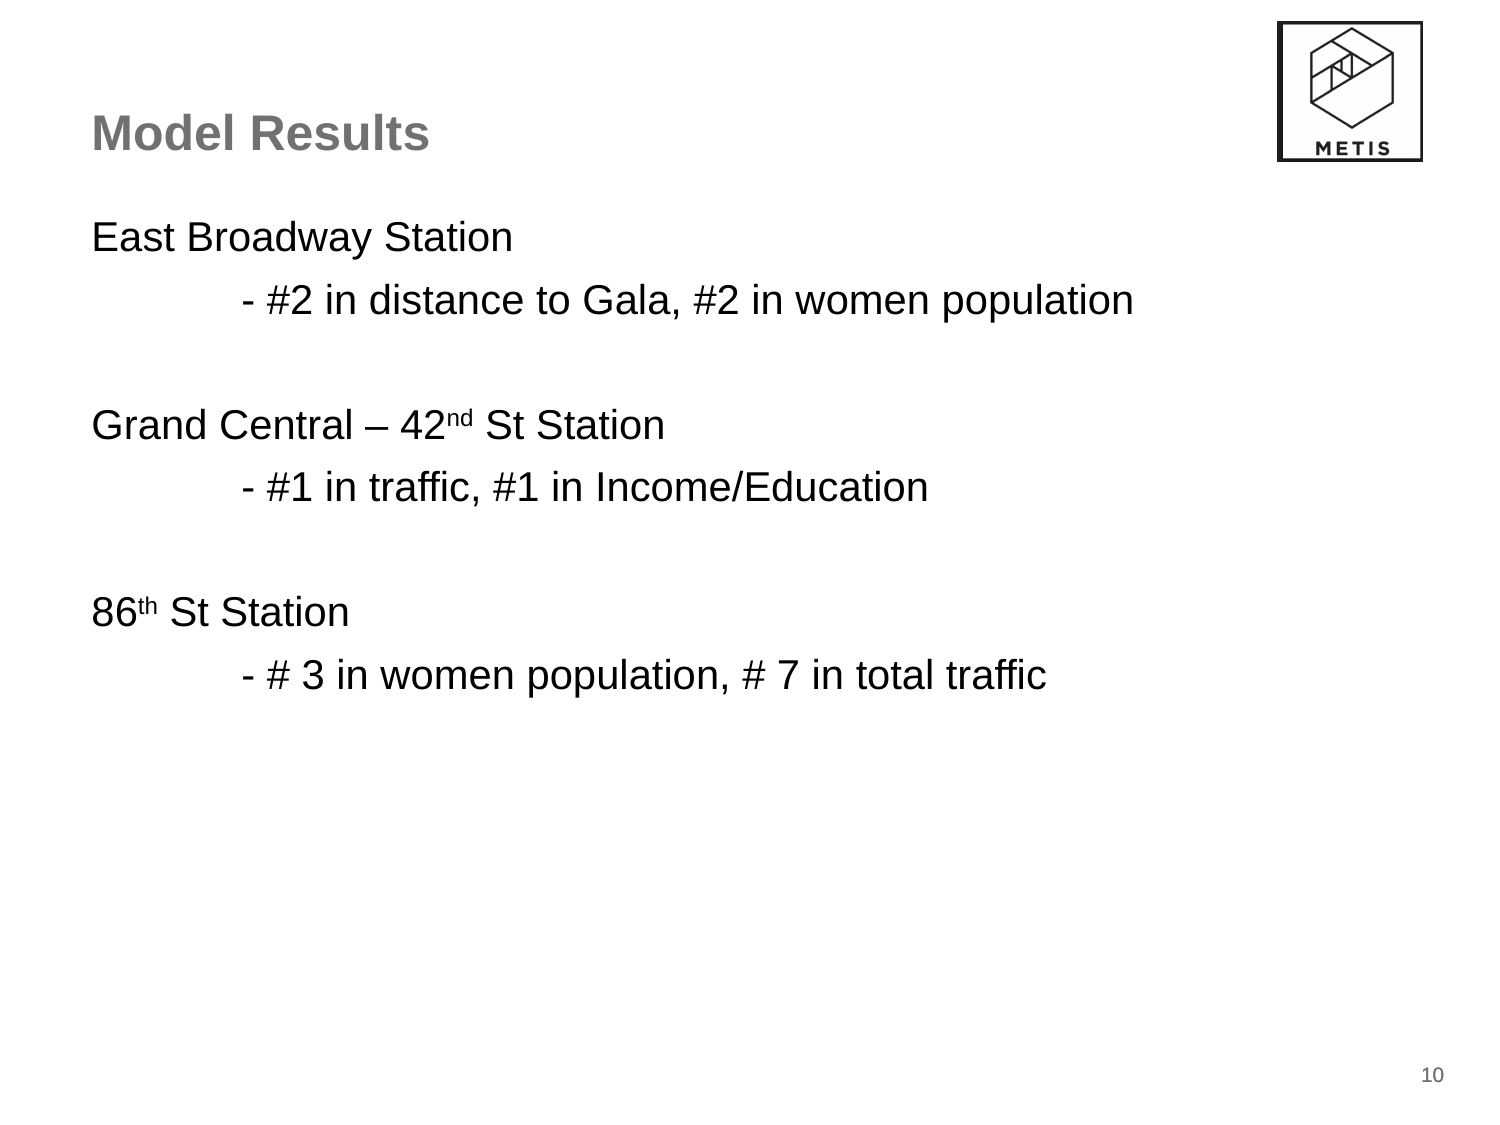

# Model Results
East Broadway Station
	- #2 in distance to Gala, #2 in women population

Grand Central – 42nd St Station
	- #1 in traffic, #1 in Income/Education

86th St Station
	- # 3 in women population, # 7 in total traffic